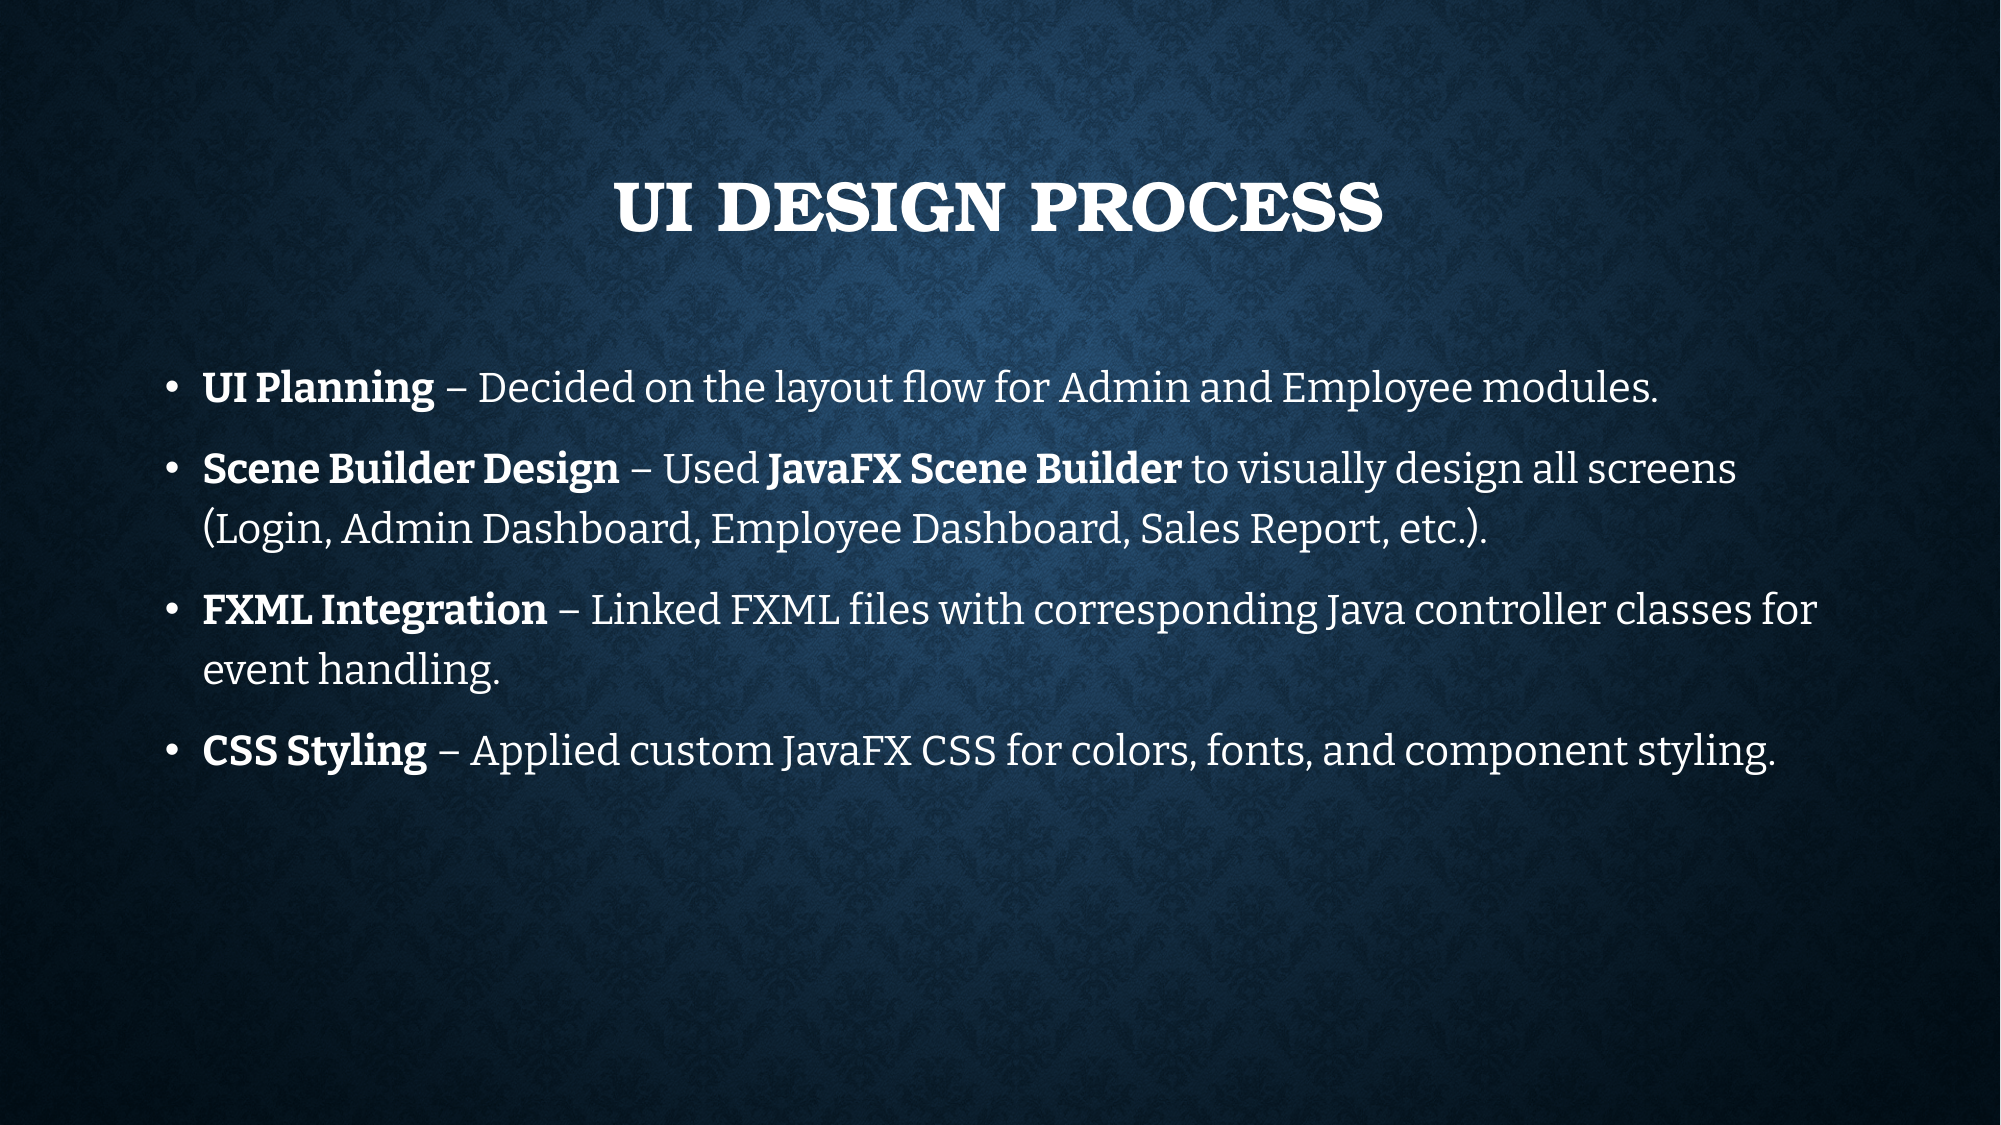

# UI Design Process
UI Planning – Decided on the layout flow for Admin and Employee modules.
Scene Builder Design – Used JavaFX Scene Builder to visually design all screens (Login, Admin Dashboard, Employee Dashboard, Sales Report, etc.).
FXML Integration – Linked FXML files with corresponding Java controller classes for event handling.
CSS Styling – Applied custom JavaFX CSS for colors, fonts, and component styling.